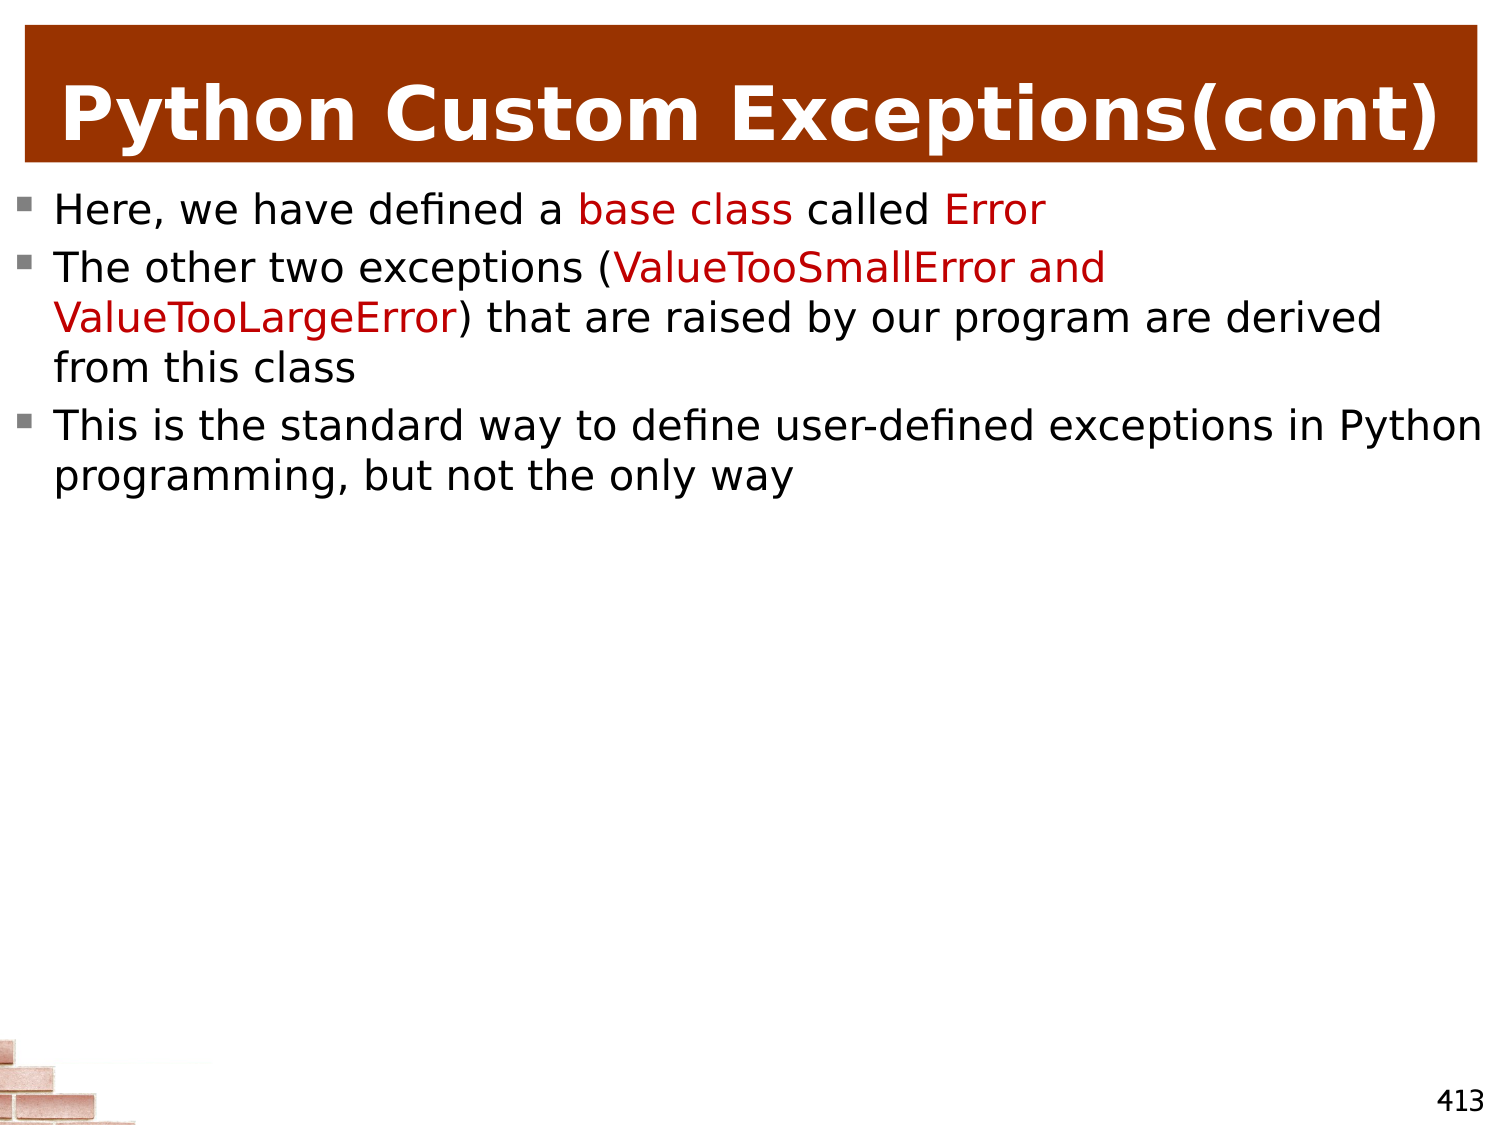

# Python Custom Exceptions(cont)
Here, we have defined a base class called Error
The other two exceptions (ValueTooSmallError and ValueTooLargeError) that are raised by our program are derived from this class
This is the standard way to define user-defined exceptions in Python programming, but not the only way

413